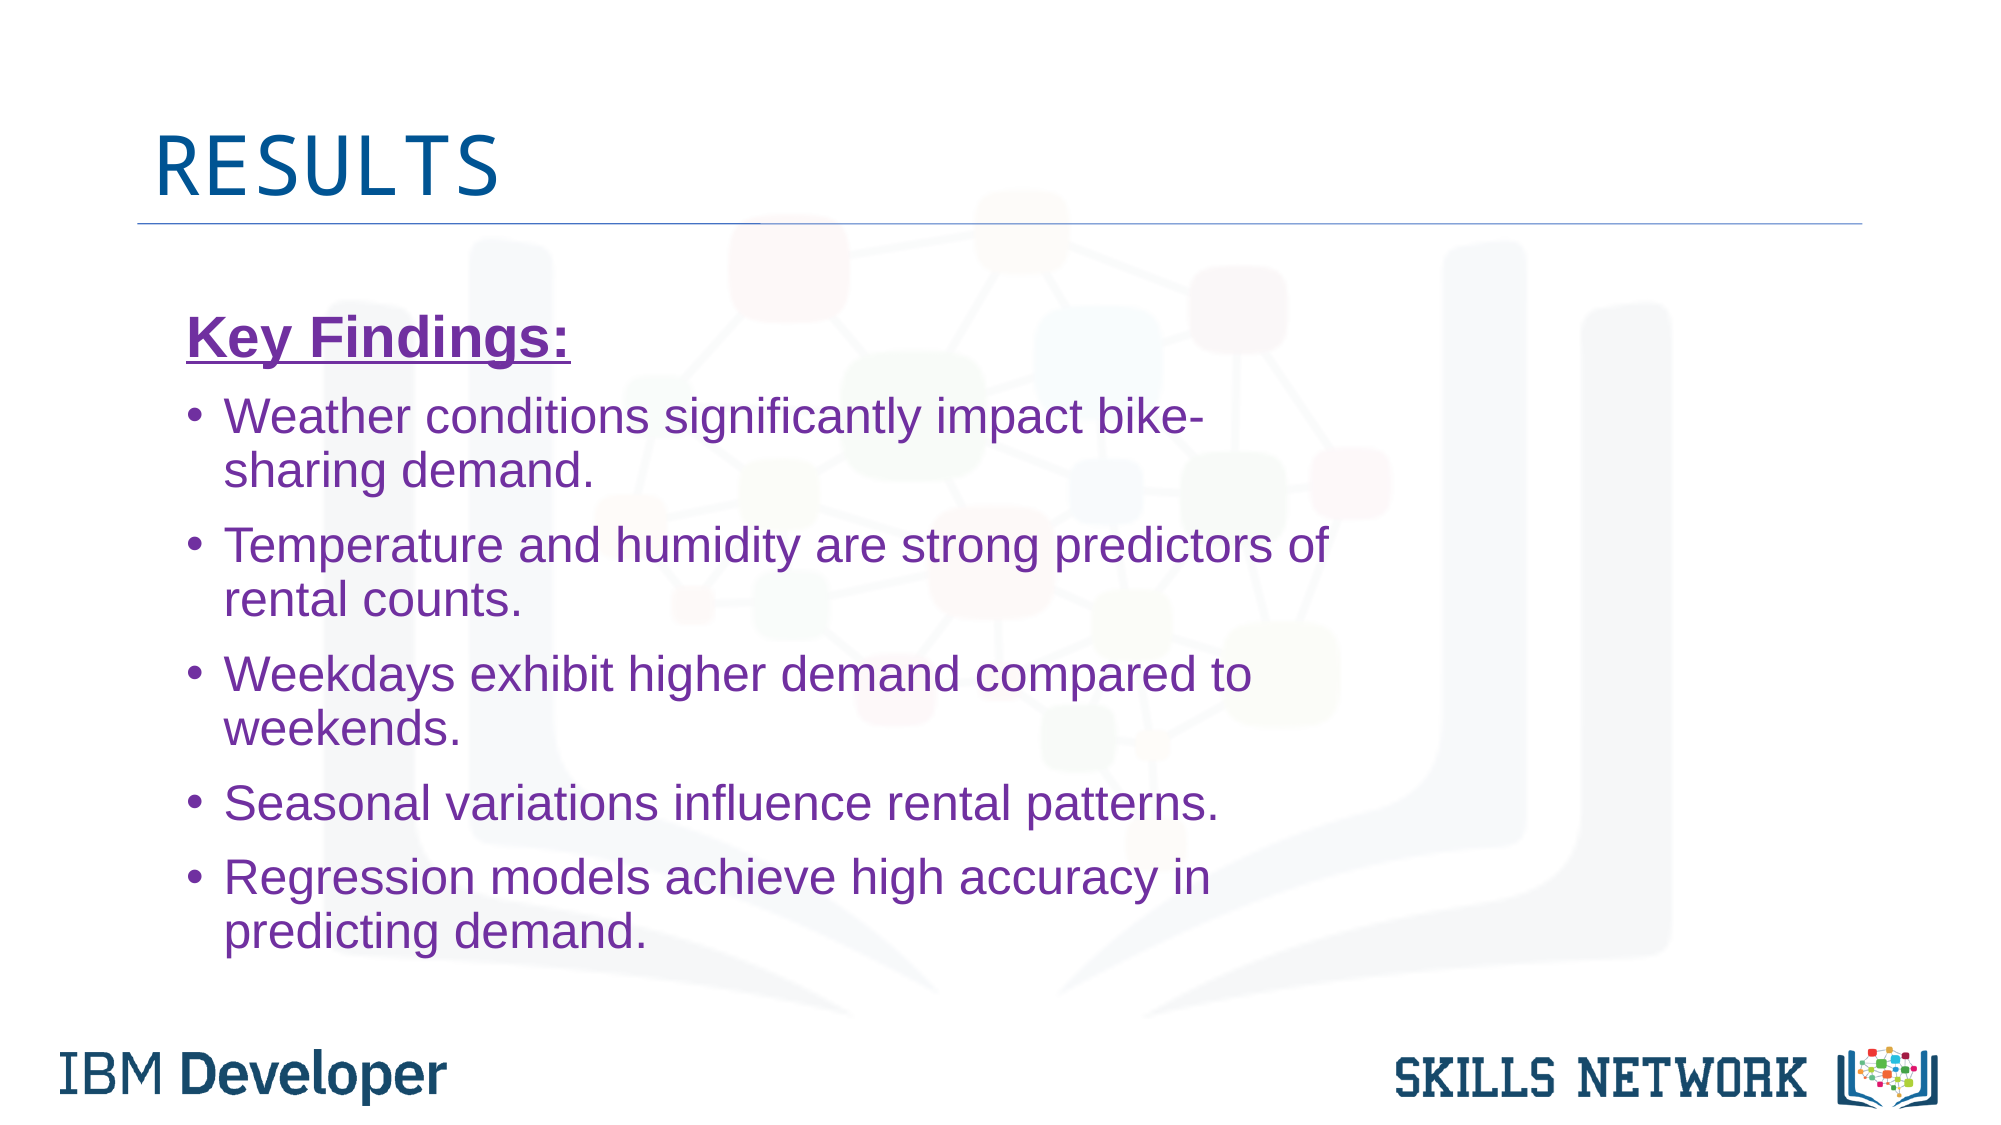

# RESULTS
Key Findings:
Weather conditions significantly impact bike-sharing demand.
Temperature and humidity are strong predictors of rental counts.
Weekdays exhibit higher demand compared to weekends.
Seasonal variations influence rental patterns.
Regression models achieve high accuracy in predicting demand.